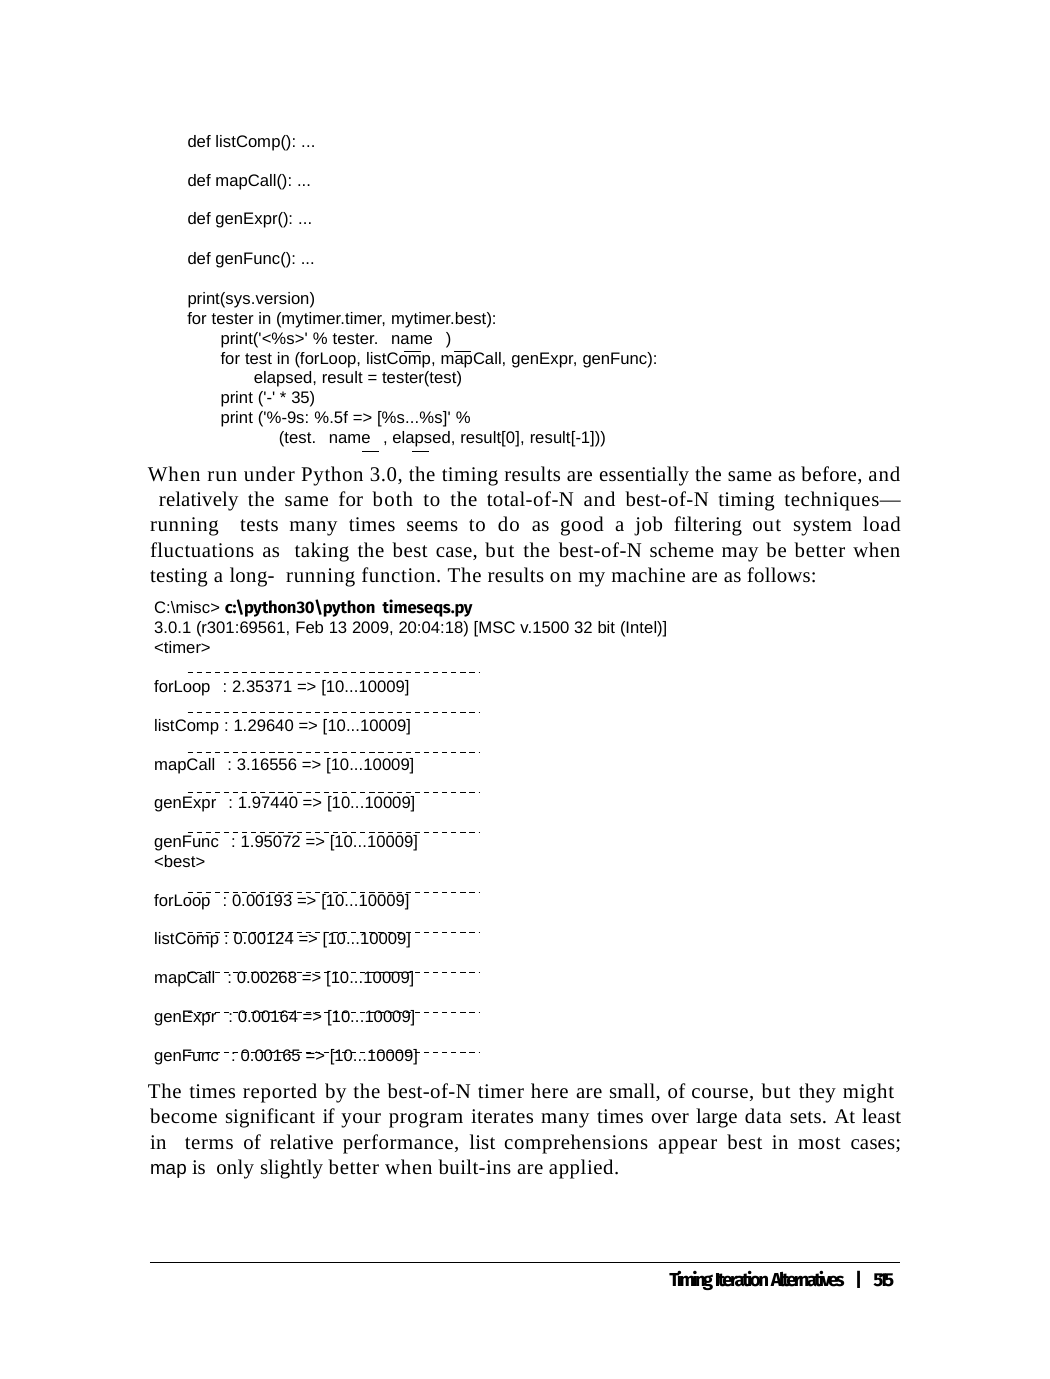

def listComp(): ...

def mapCall(): ...

def genExpr(): ...
def genFunc(): ...  print(sys.version)
for tester in (mytimer.timer, mytimer.best):  print('<%s>' % tester. name )
for test in (forLoop, listComp, mapCall, genExpr, genFunc):  elapsed, result = tester(test)
print ('-' * 35)
print ('%-9s: %.5f => [%s...%s]' %
(test. name , elapsed, result[0], result[-1]))
When run under Python 3.0, the timing results are essentially the same as before, and  relatively the same for both to the total-of-N and best-of-N timing techniques—running  tests many times seems to do as good a job filtering out system load fluctuations as  taking the best case, but the best-of-N scheme may be better when testing a long-  running function. The results on my machine are as follows:
C:\misc> c:\python30\python timeseqs.py
3.0.1 (r301:69561, Feb 13 2009, 20:04:18) [MSC v.1500 32 bit (Intel)]
<timer>

forLoop : 2.35371 => [10...10009]

listComp : 1.29640 => [10...10009]

mapCall : 3.16556 => [10...10009]

genExpr : 1.97440 => [10...10009]

genFunc : 1.95072 => [10...10009]
<best>

forLoop : 0.00193 => [10...10009]

listComp : 0.00124 => [10...10009]

mapCall : 0.00268 => [10...10009]

genExpr : 0.00164 => [10...10009]

genFunc : 0.00165 => [10...10009]
The times reported by the best-of-N timer here are small, of course, but they might  become significant if your program iterates many times over large data sets. At least in  terms of relative performance, list comprehensions appear best in most cases; map is  only slightly better when built-ins are applied.

Timing Iteration Alternatives  | 515